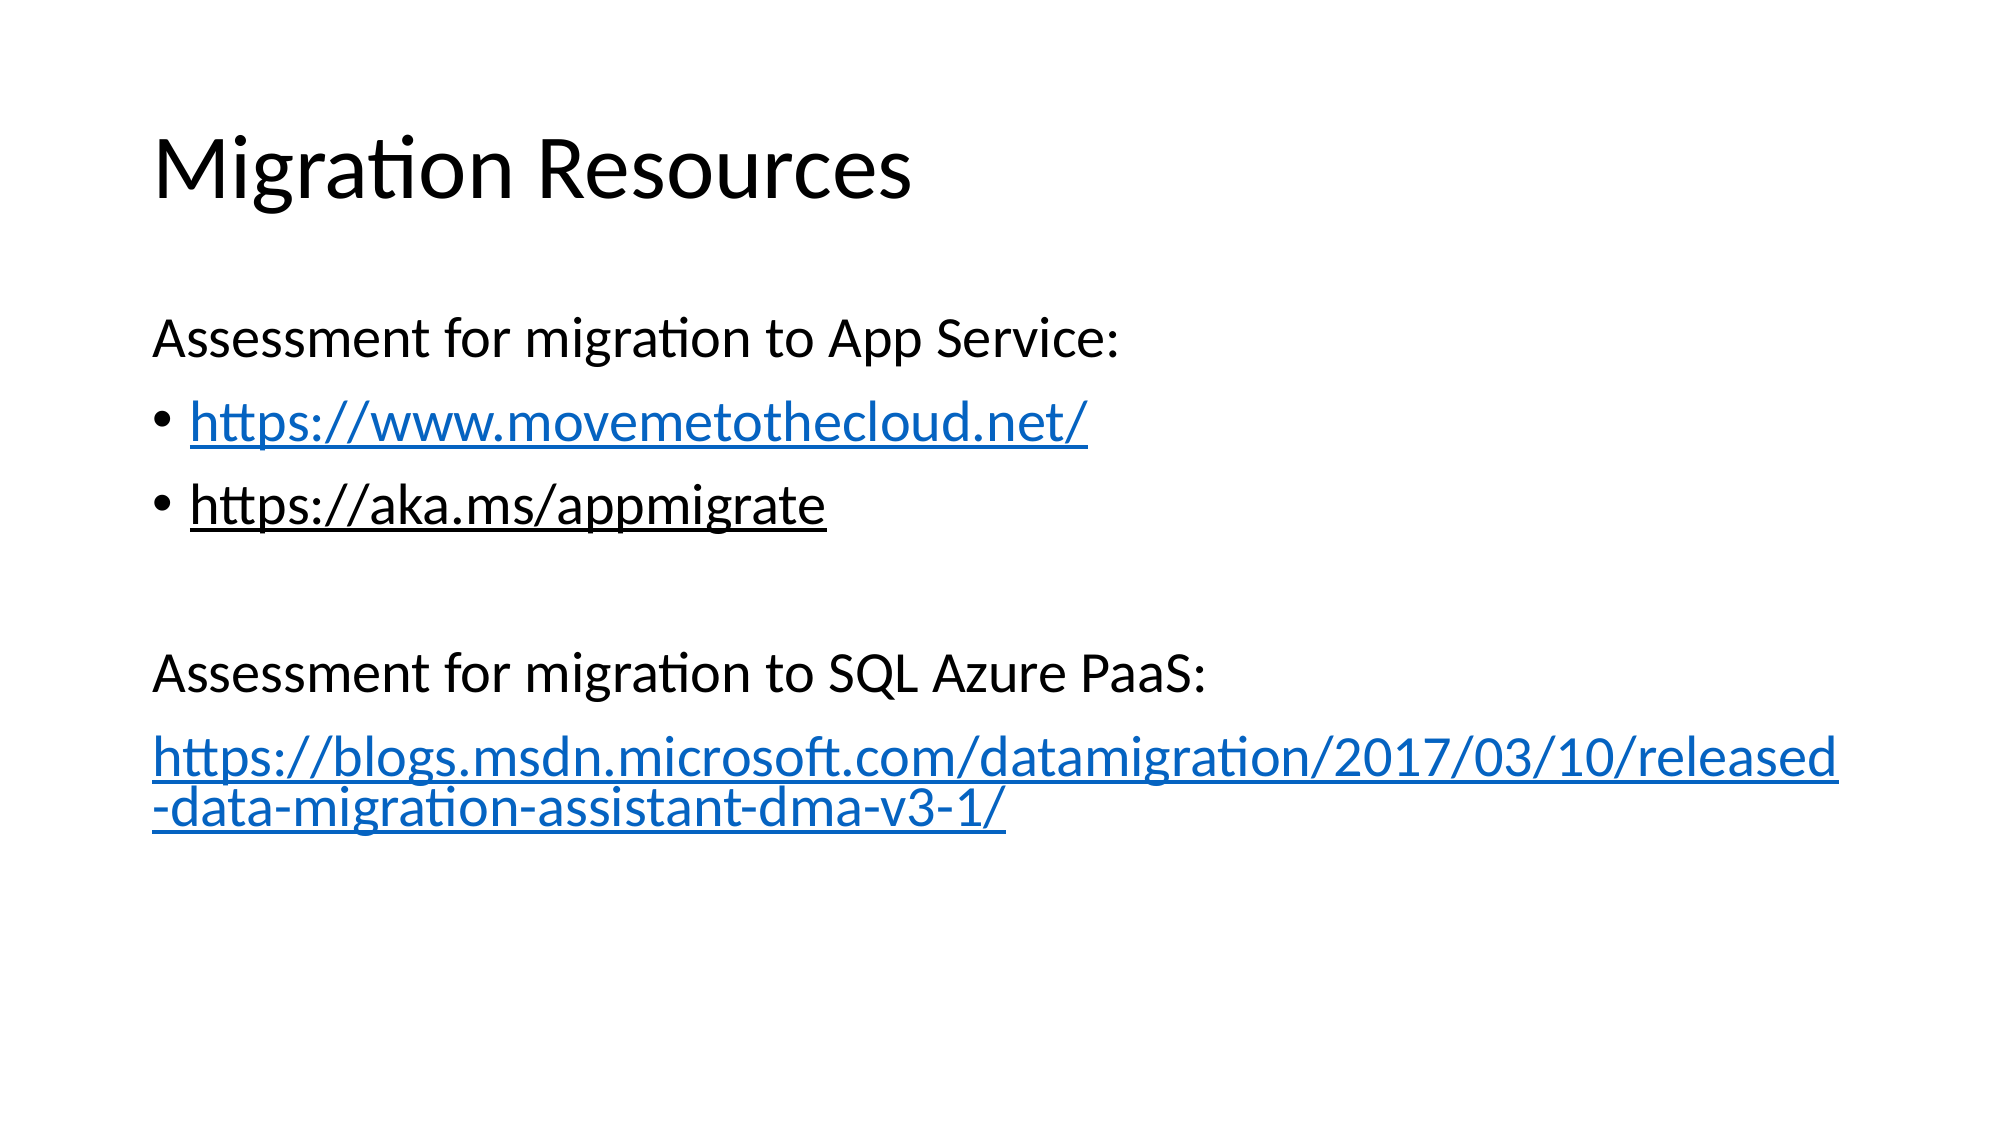

# Migration Resources
Assessment for migration to App Service:
https://www.movemetothecloud.net/
https://aka.ms/appmigrate

Assessment for migration to SQL Azure PaaS:
https://blogs.msdn.microsoft.com/datamigration/2017/03/10/released-data-migration-assistant-dma-v3-1/